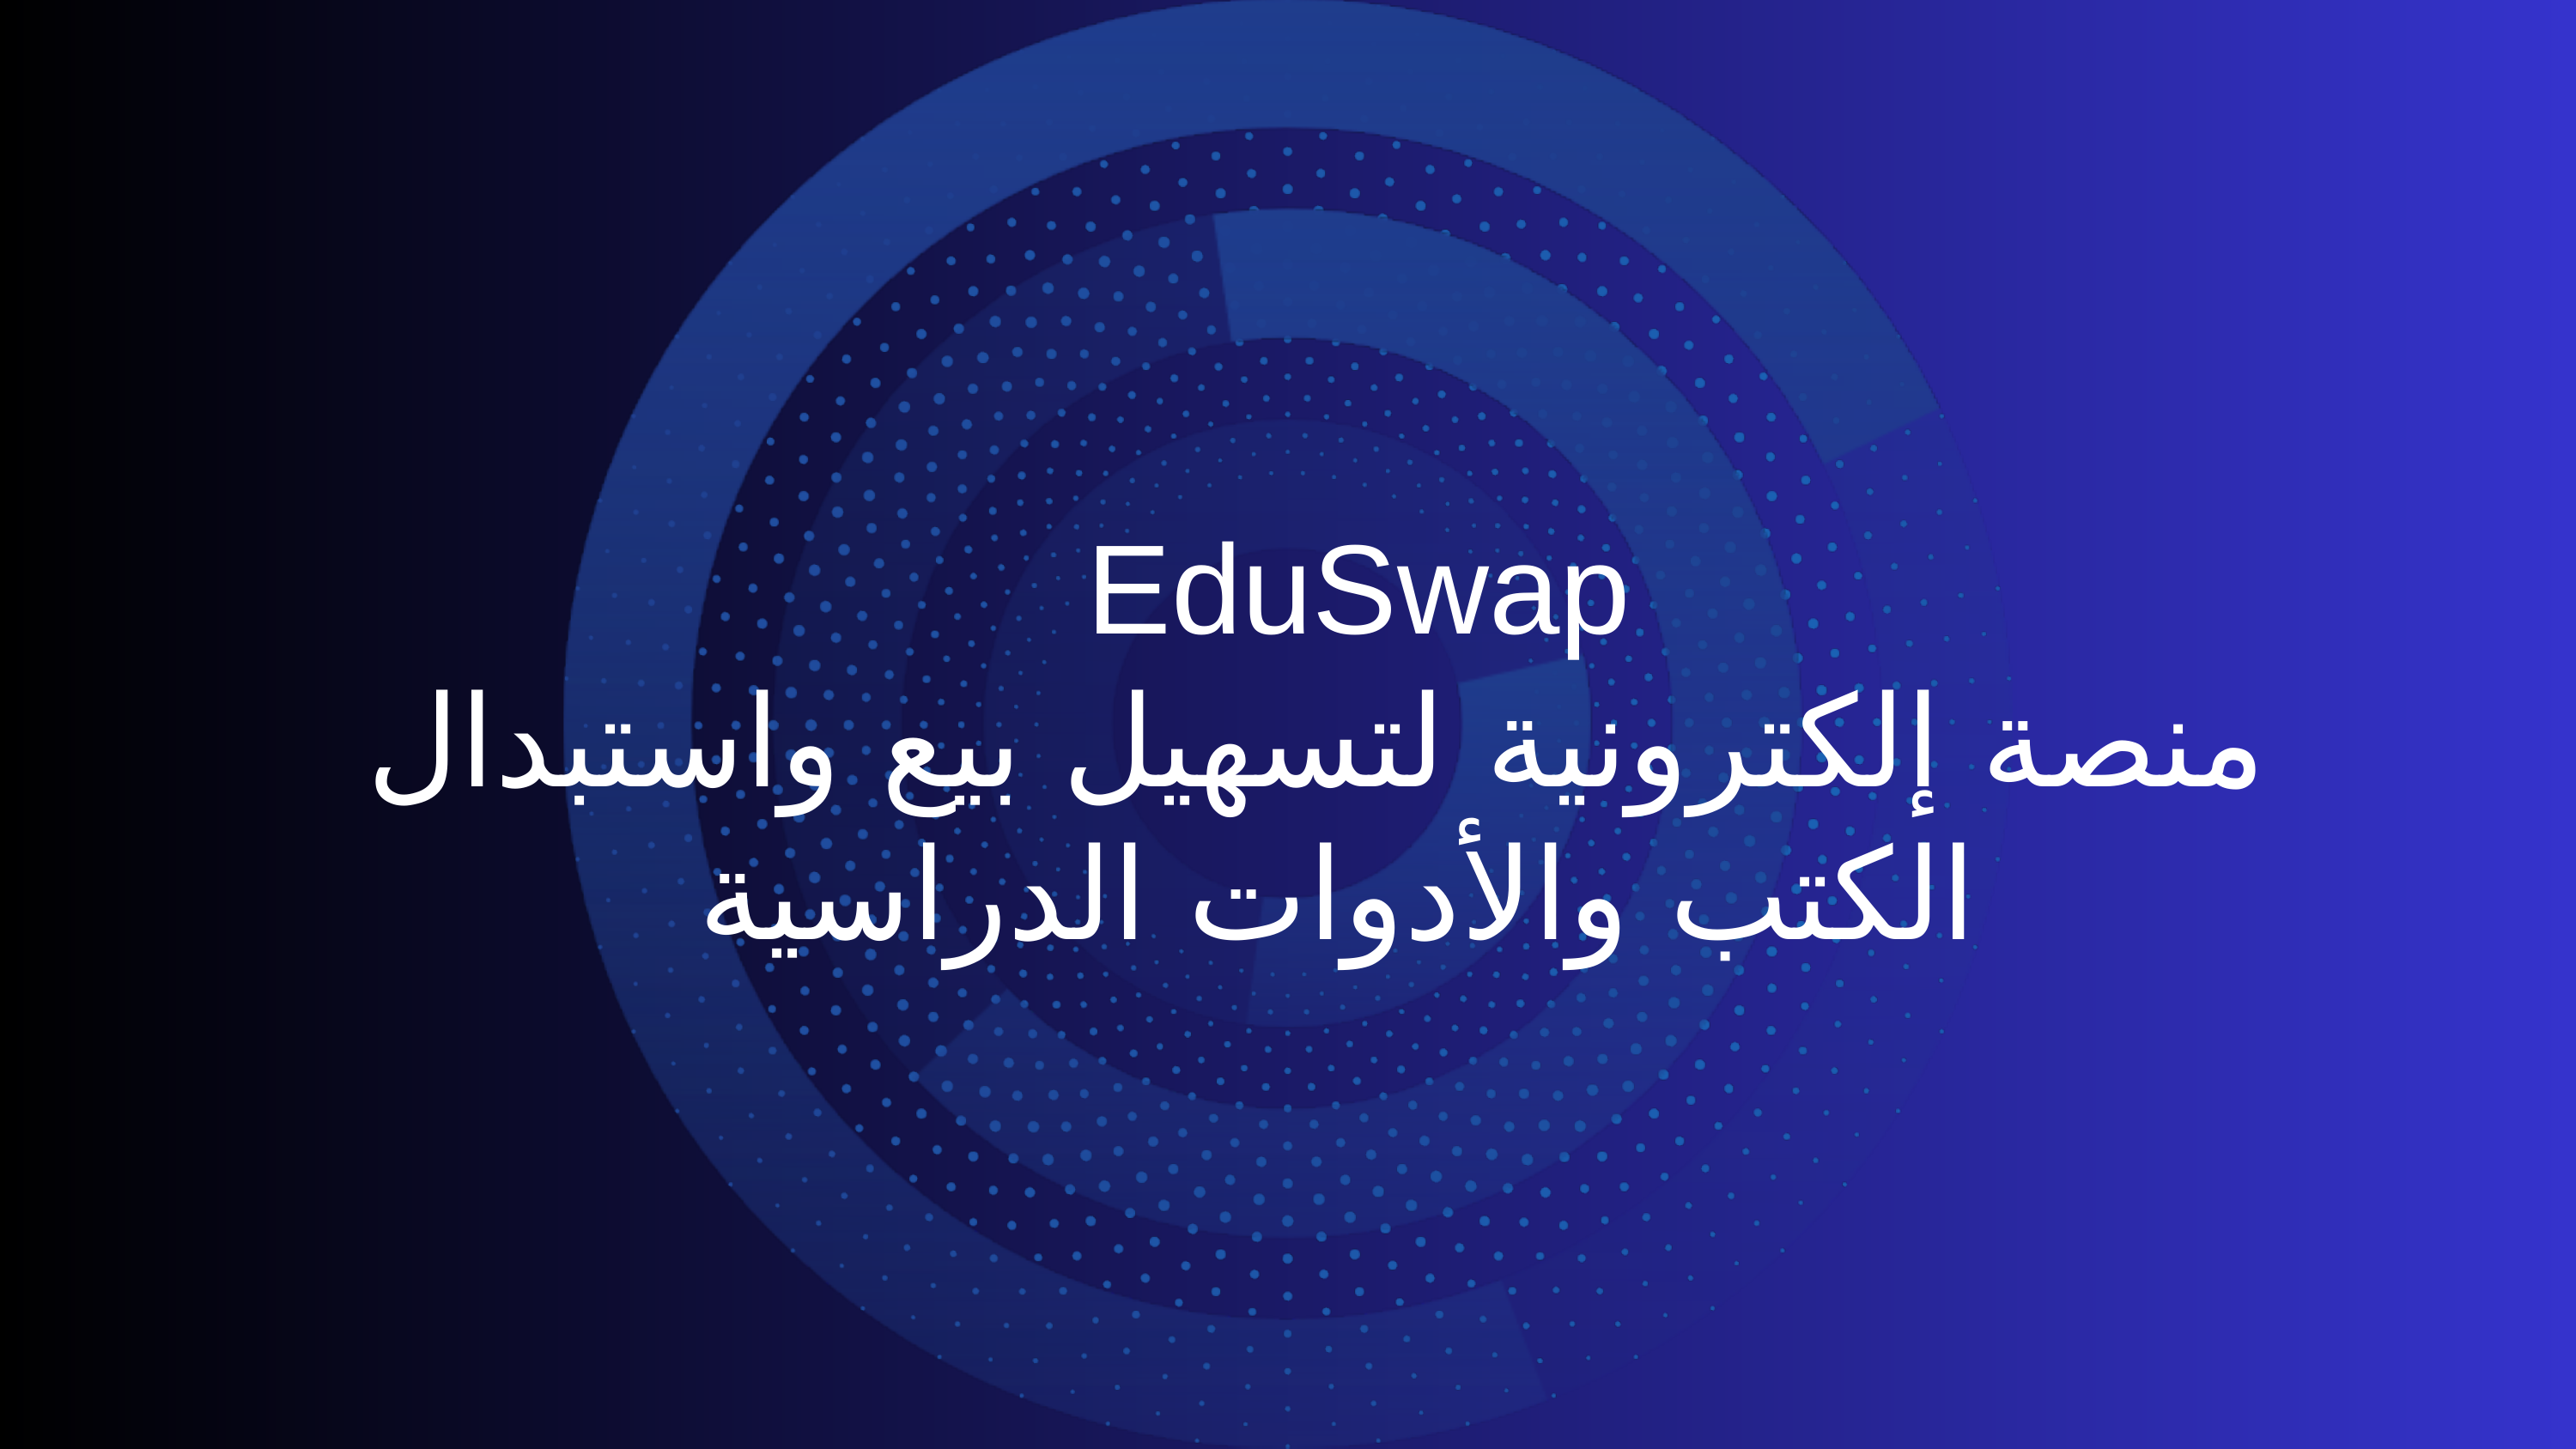

EduSwap
 منصة إلكترونية لتسهيل بيع واستبدال الكتب والأدوات الدراسية